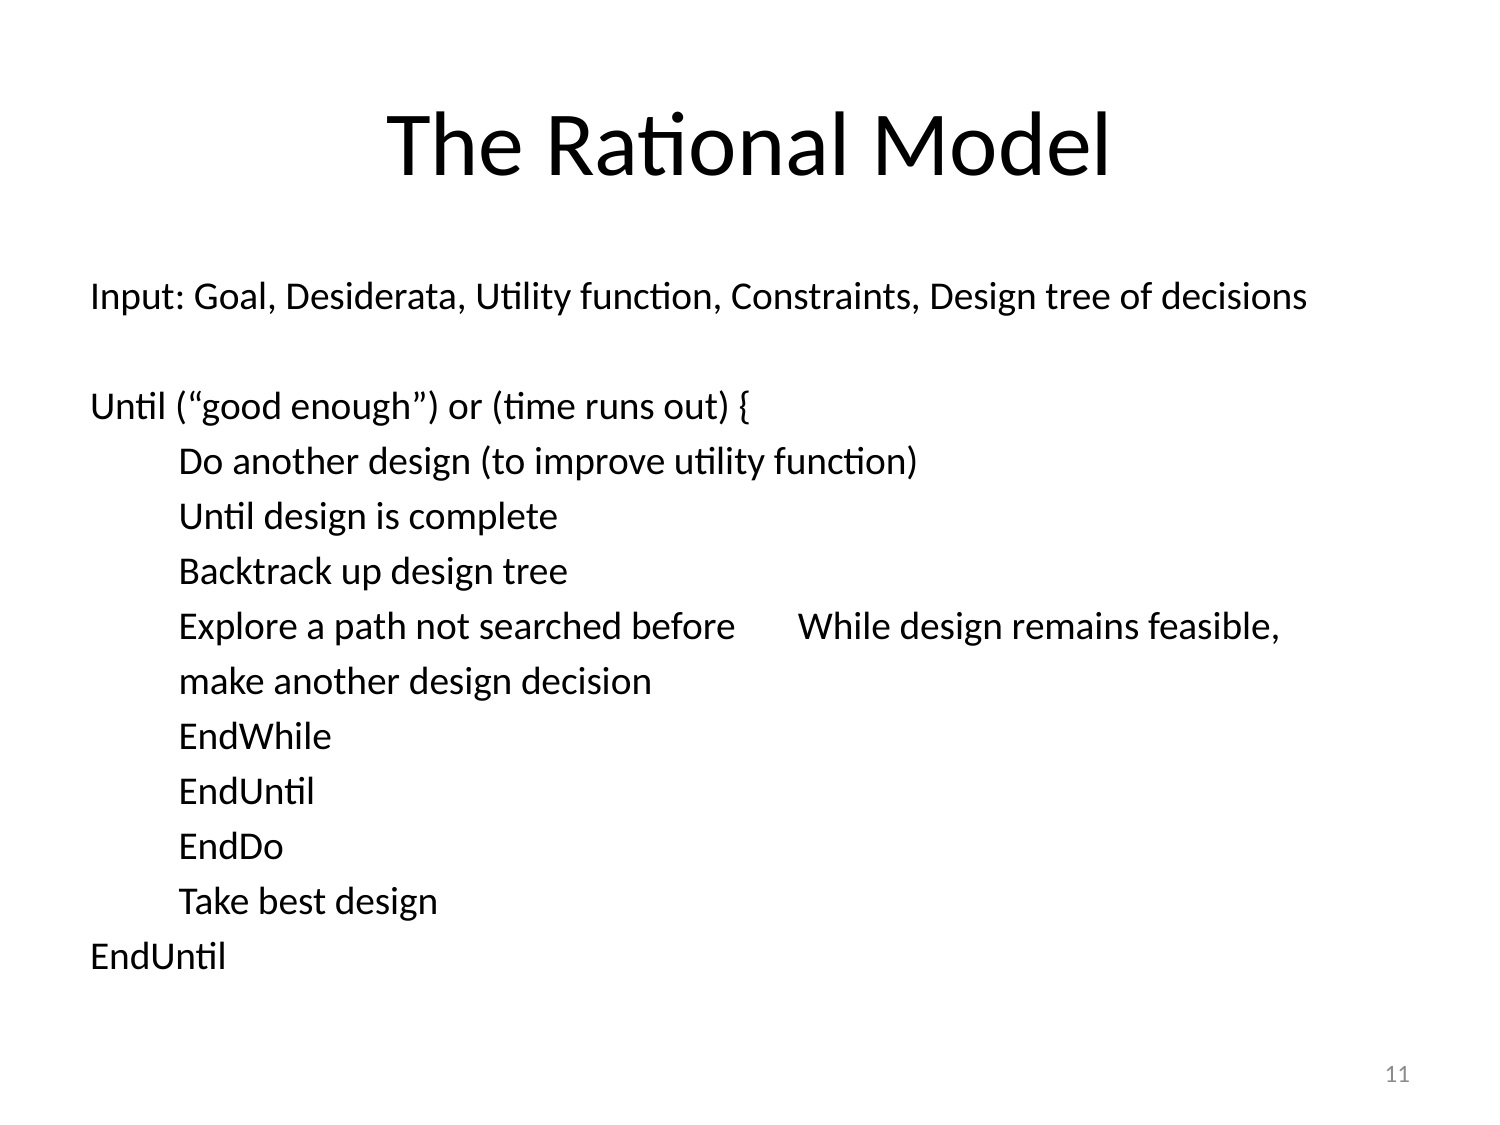

# The Rational Model
Input: Goal, Desiderata, Utility function, Constraints, Design tree of decisions

Until (“good enough”) or (time runs out) {
	Do another design (to improve utility function)
		Until design is complete
			Backtrack up design tree
			Explore a path not searched before 					While design remains feasible,
				make another design decision
			EndWhile
		EndUntil
	EndDo
	Take best design
EndUntil
11